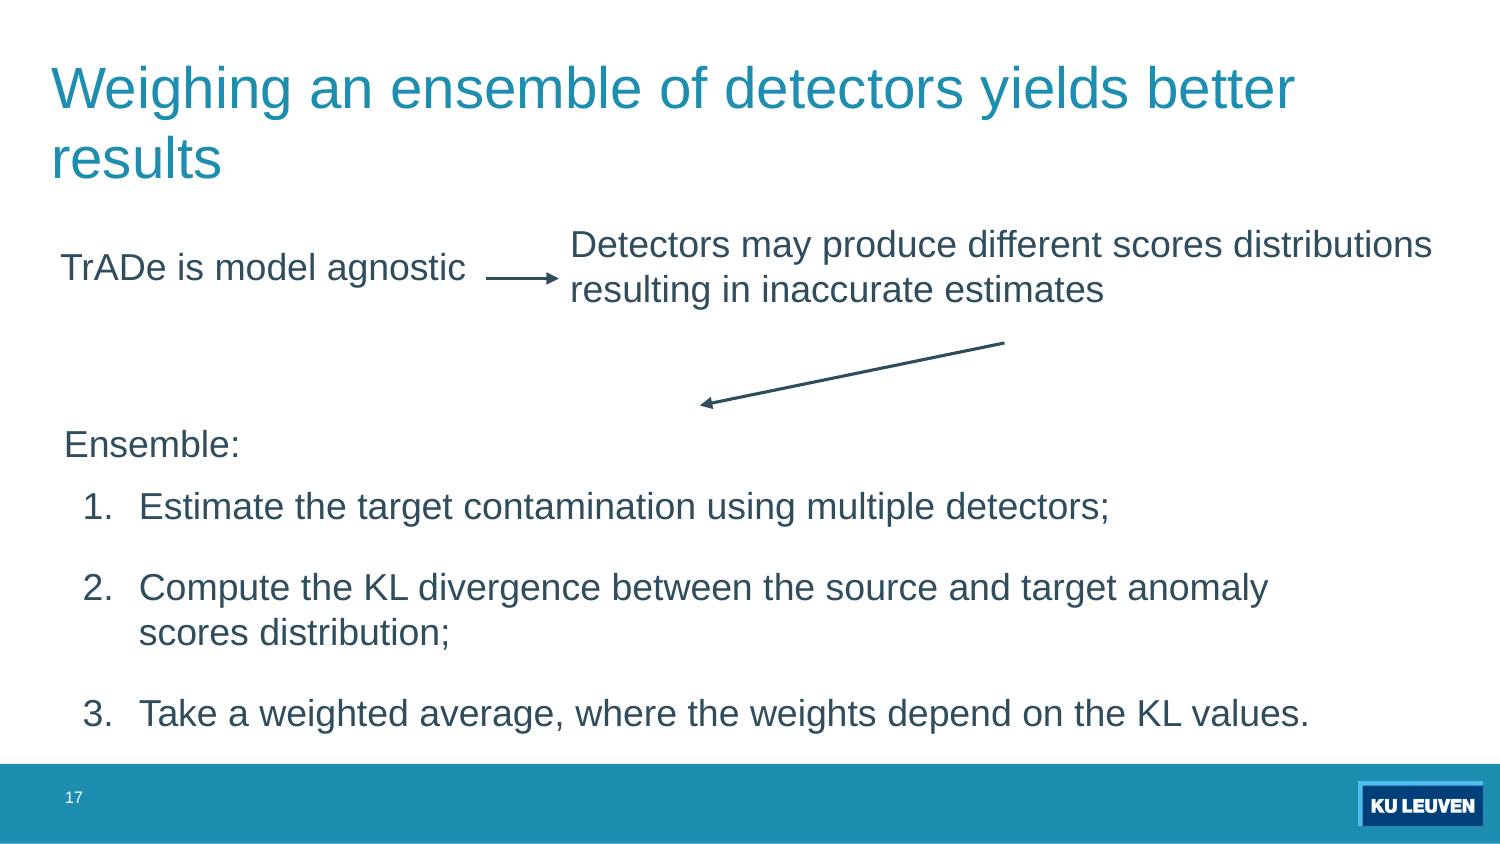

# Weighing an ensemble of detectors yields better results
Detectors may produce different scores distributions resulting in inaccurate estimates
TrADe is model agnostic
Ensemble:
Estimate the target contamination using multiple detectors;

Compute the KL divergence between the source and target anomaly scores distribution;

Take a weighted average, where the weights depend on the KL values.
17